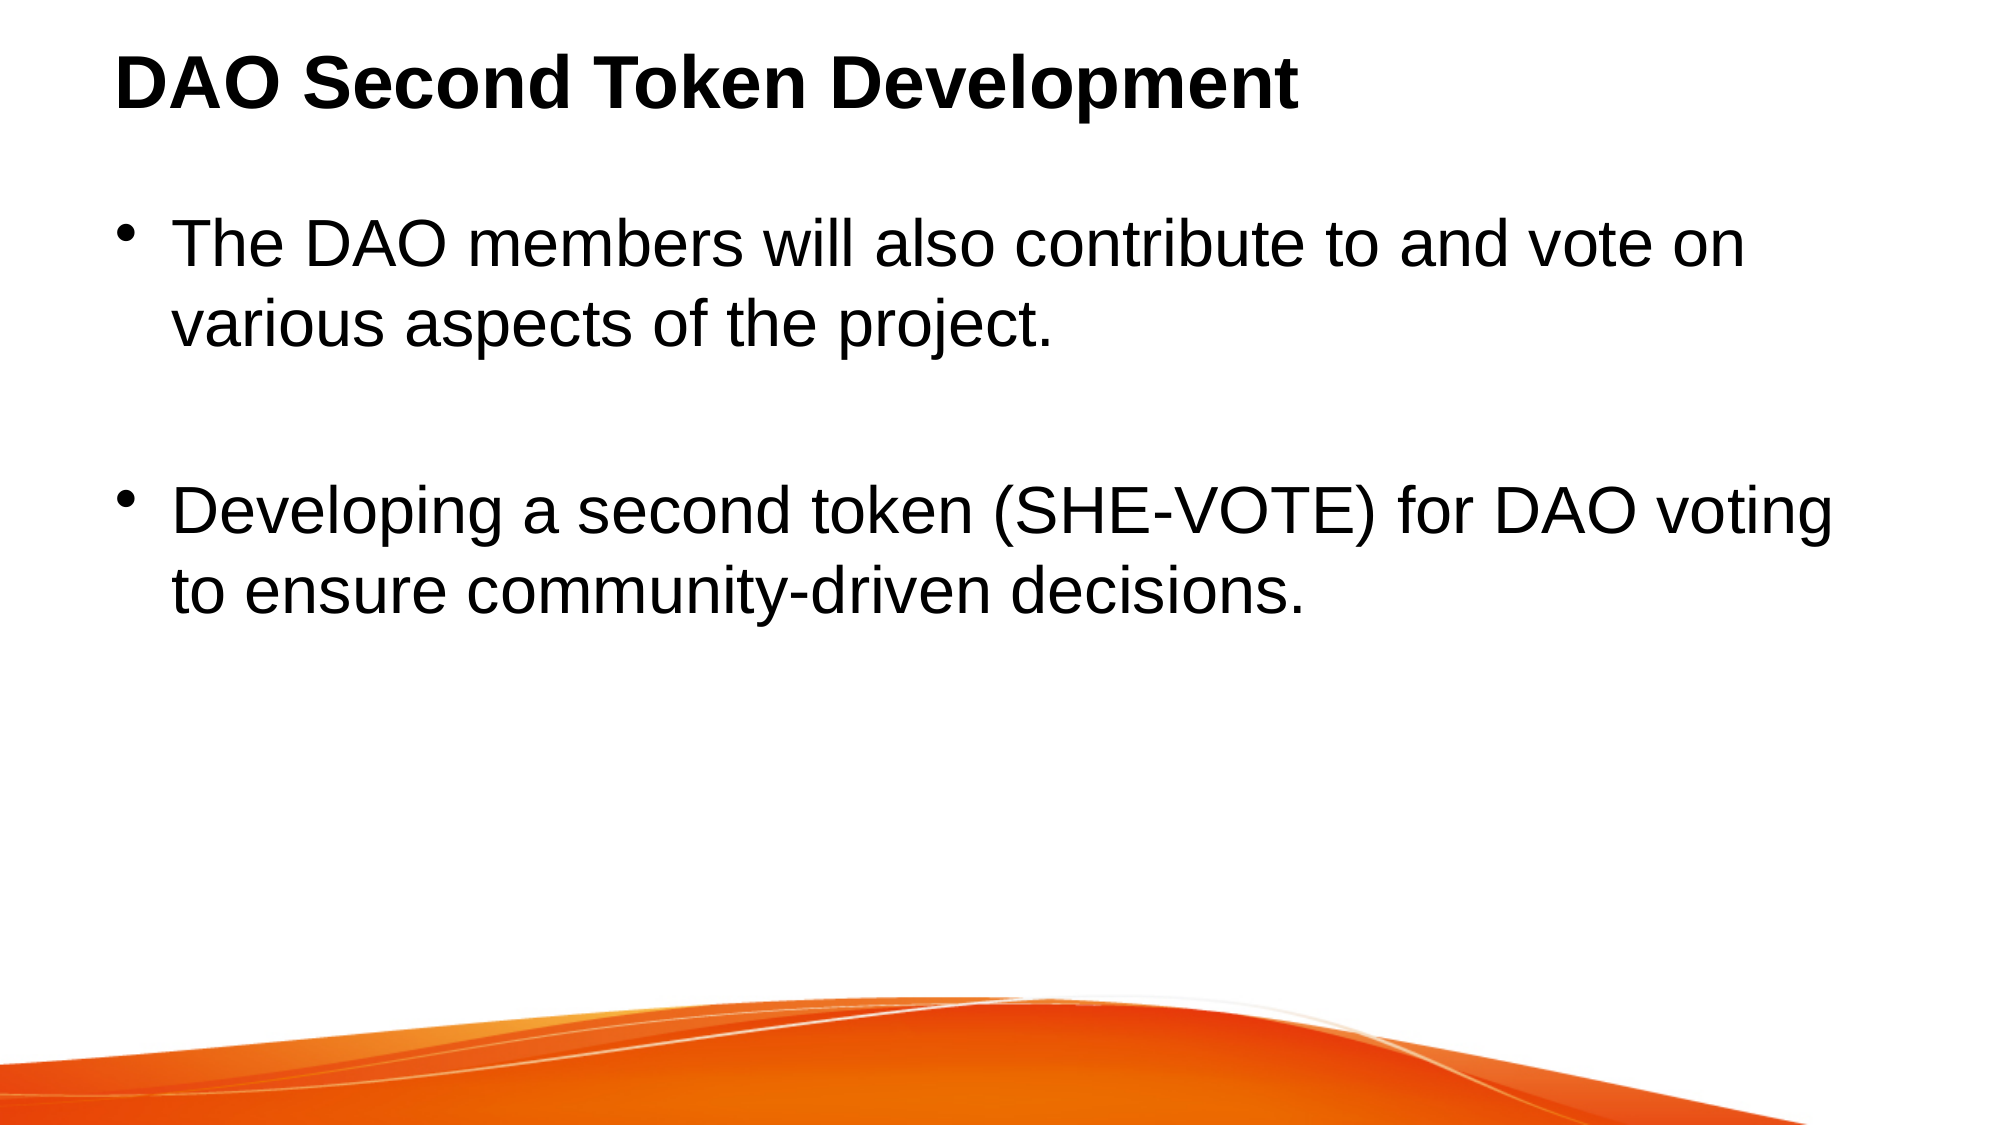

# DAO Second Token Development
The DAO members will also contribute to and vote on various aspects of the project.

Developing a second token (SHE-VOTE) for DAO voting to ensure community-driven decisions.